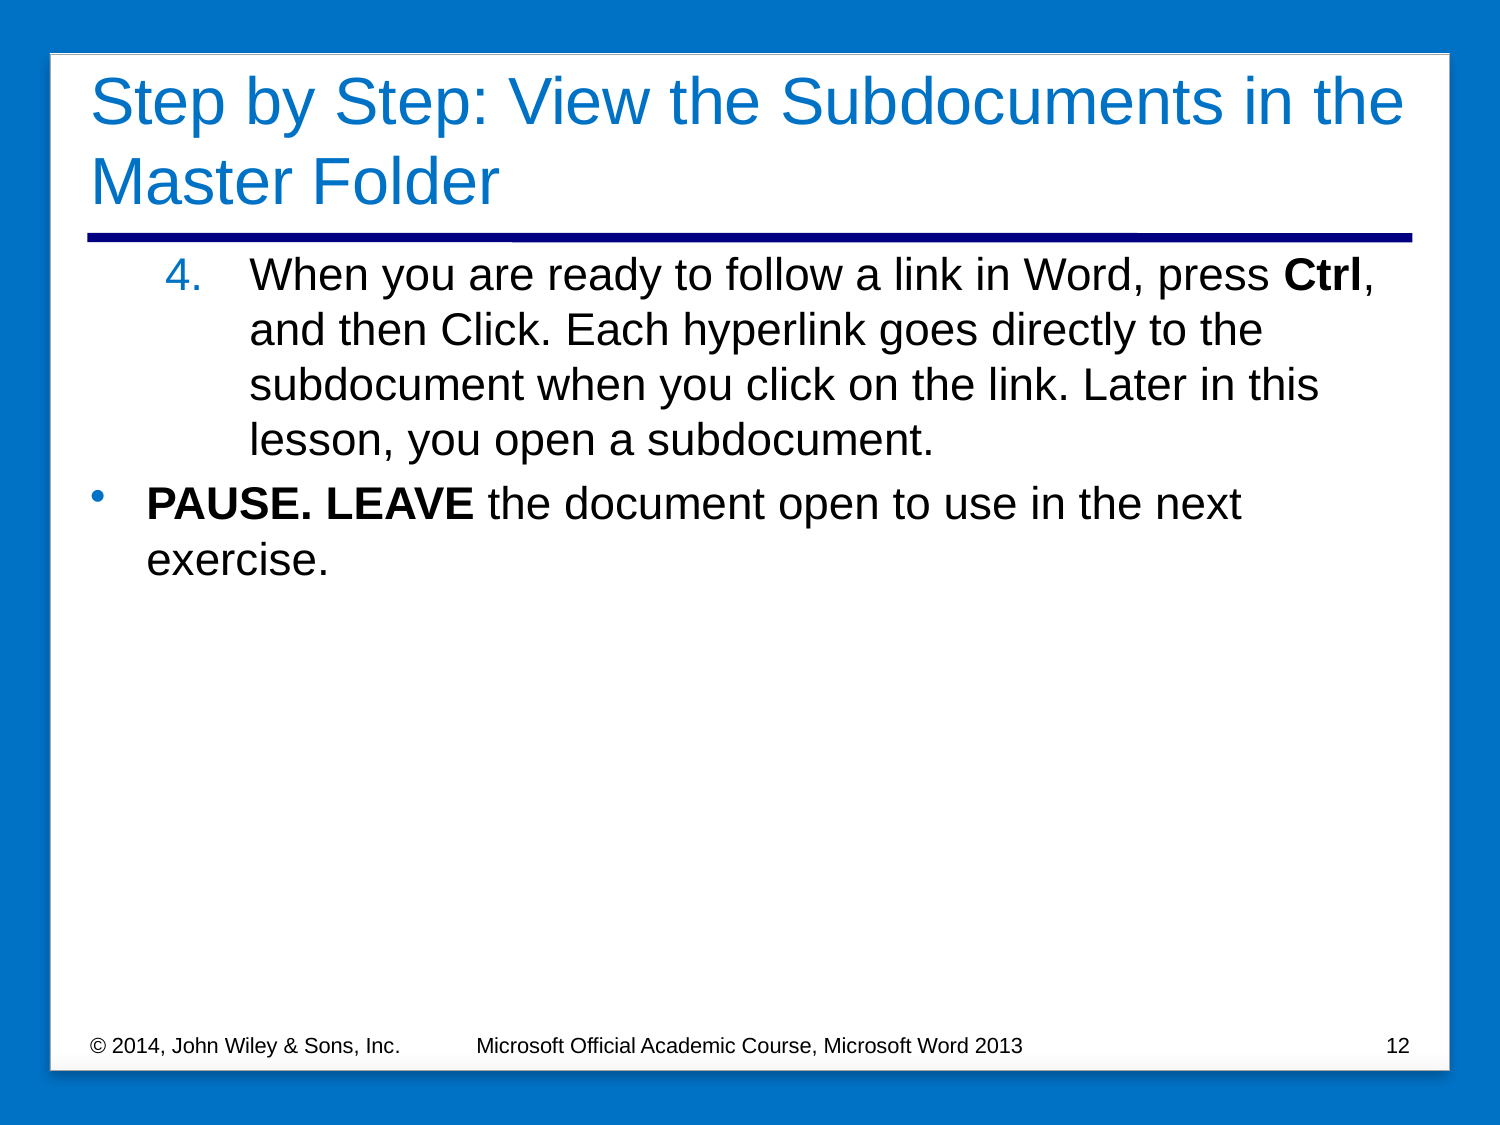

# Step by Step: View the Subdocuments in the Master Folder
When you are ready to follow a link in Word, press Ctrl, and then Click. Each hyperlink goes directly to the subdocument when you click on the link. Later in this lesson, you open a subdocument.
PAUSE. LEAVE the document open to use in the next exercise.

© 2014, John Wiley & Sons, Inc.
Microsoft Official Academic Course, Microsoft Word 2013
12